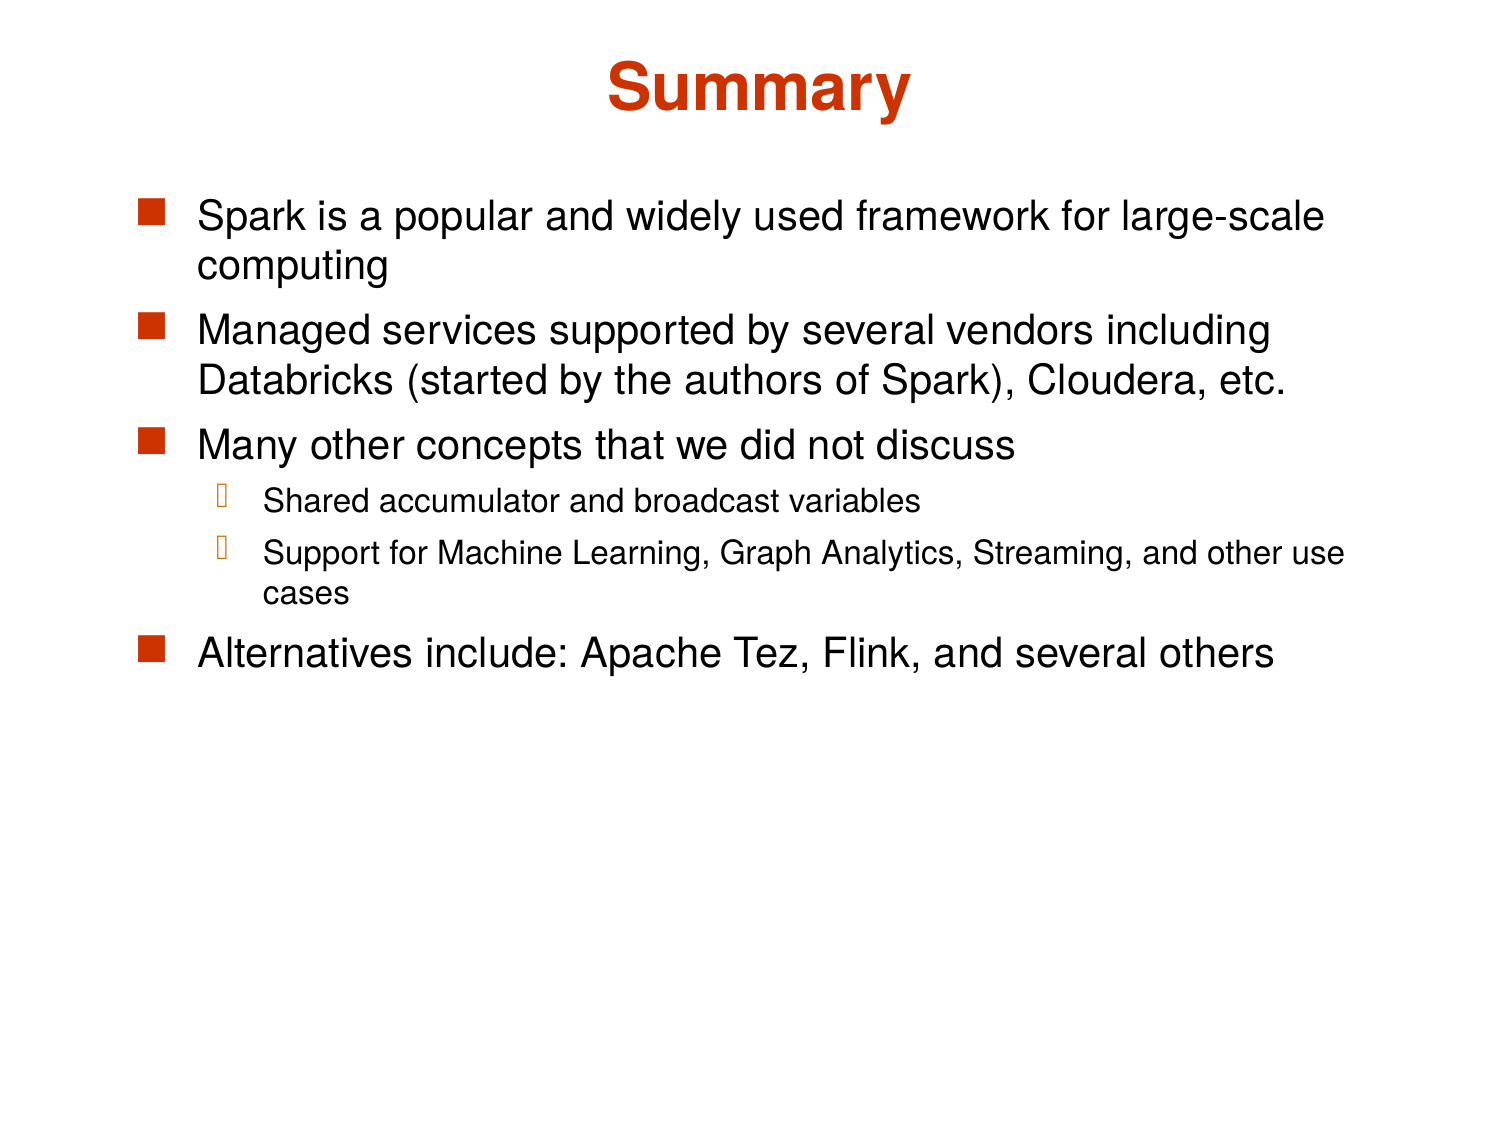

# Summary
Spark is a popular and widely used framework for large-scale computing
Managed services supported by several vendors including Databricks (started by the authors of Spark), Cloudera, etc.
Many other concepts that we did not discuss
Shared accumulator and broadcast variables
Support for Machine Learning, Graph Analytics, Streaming, and other use cases
Alternatives include: Apache Tez, Flink, and several others